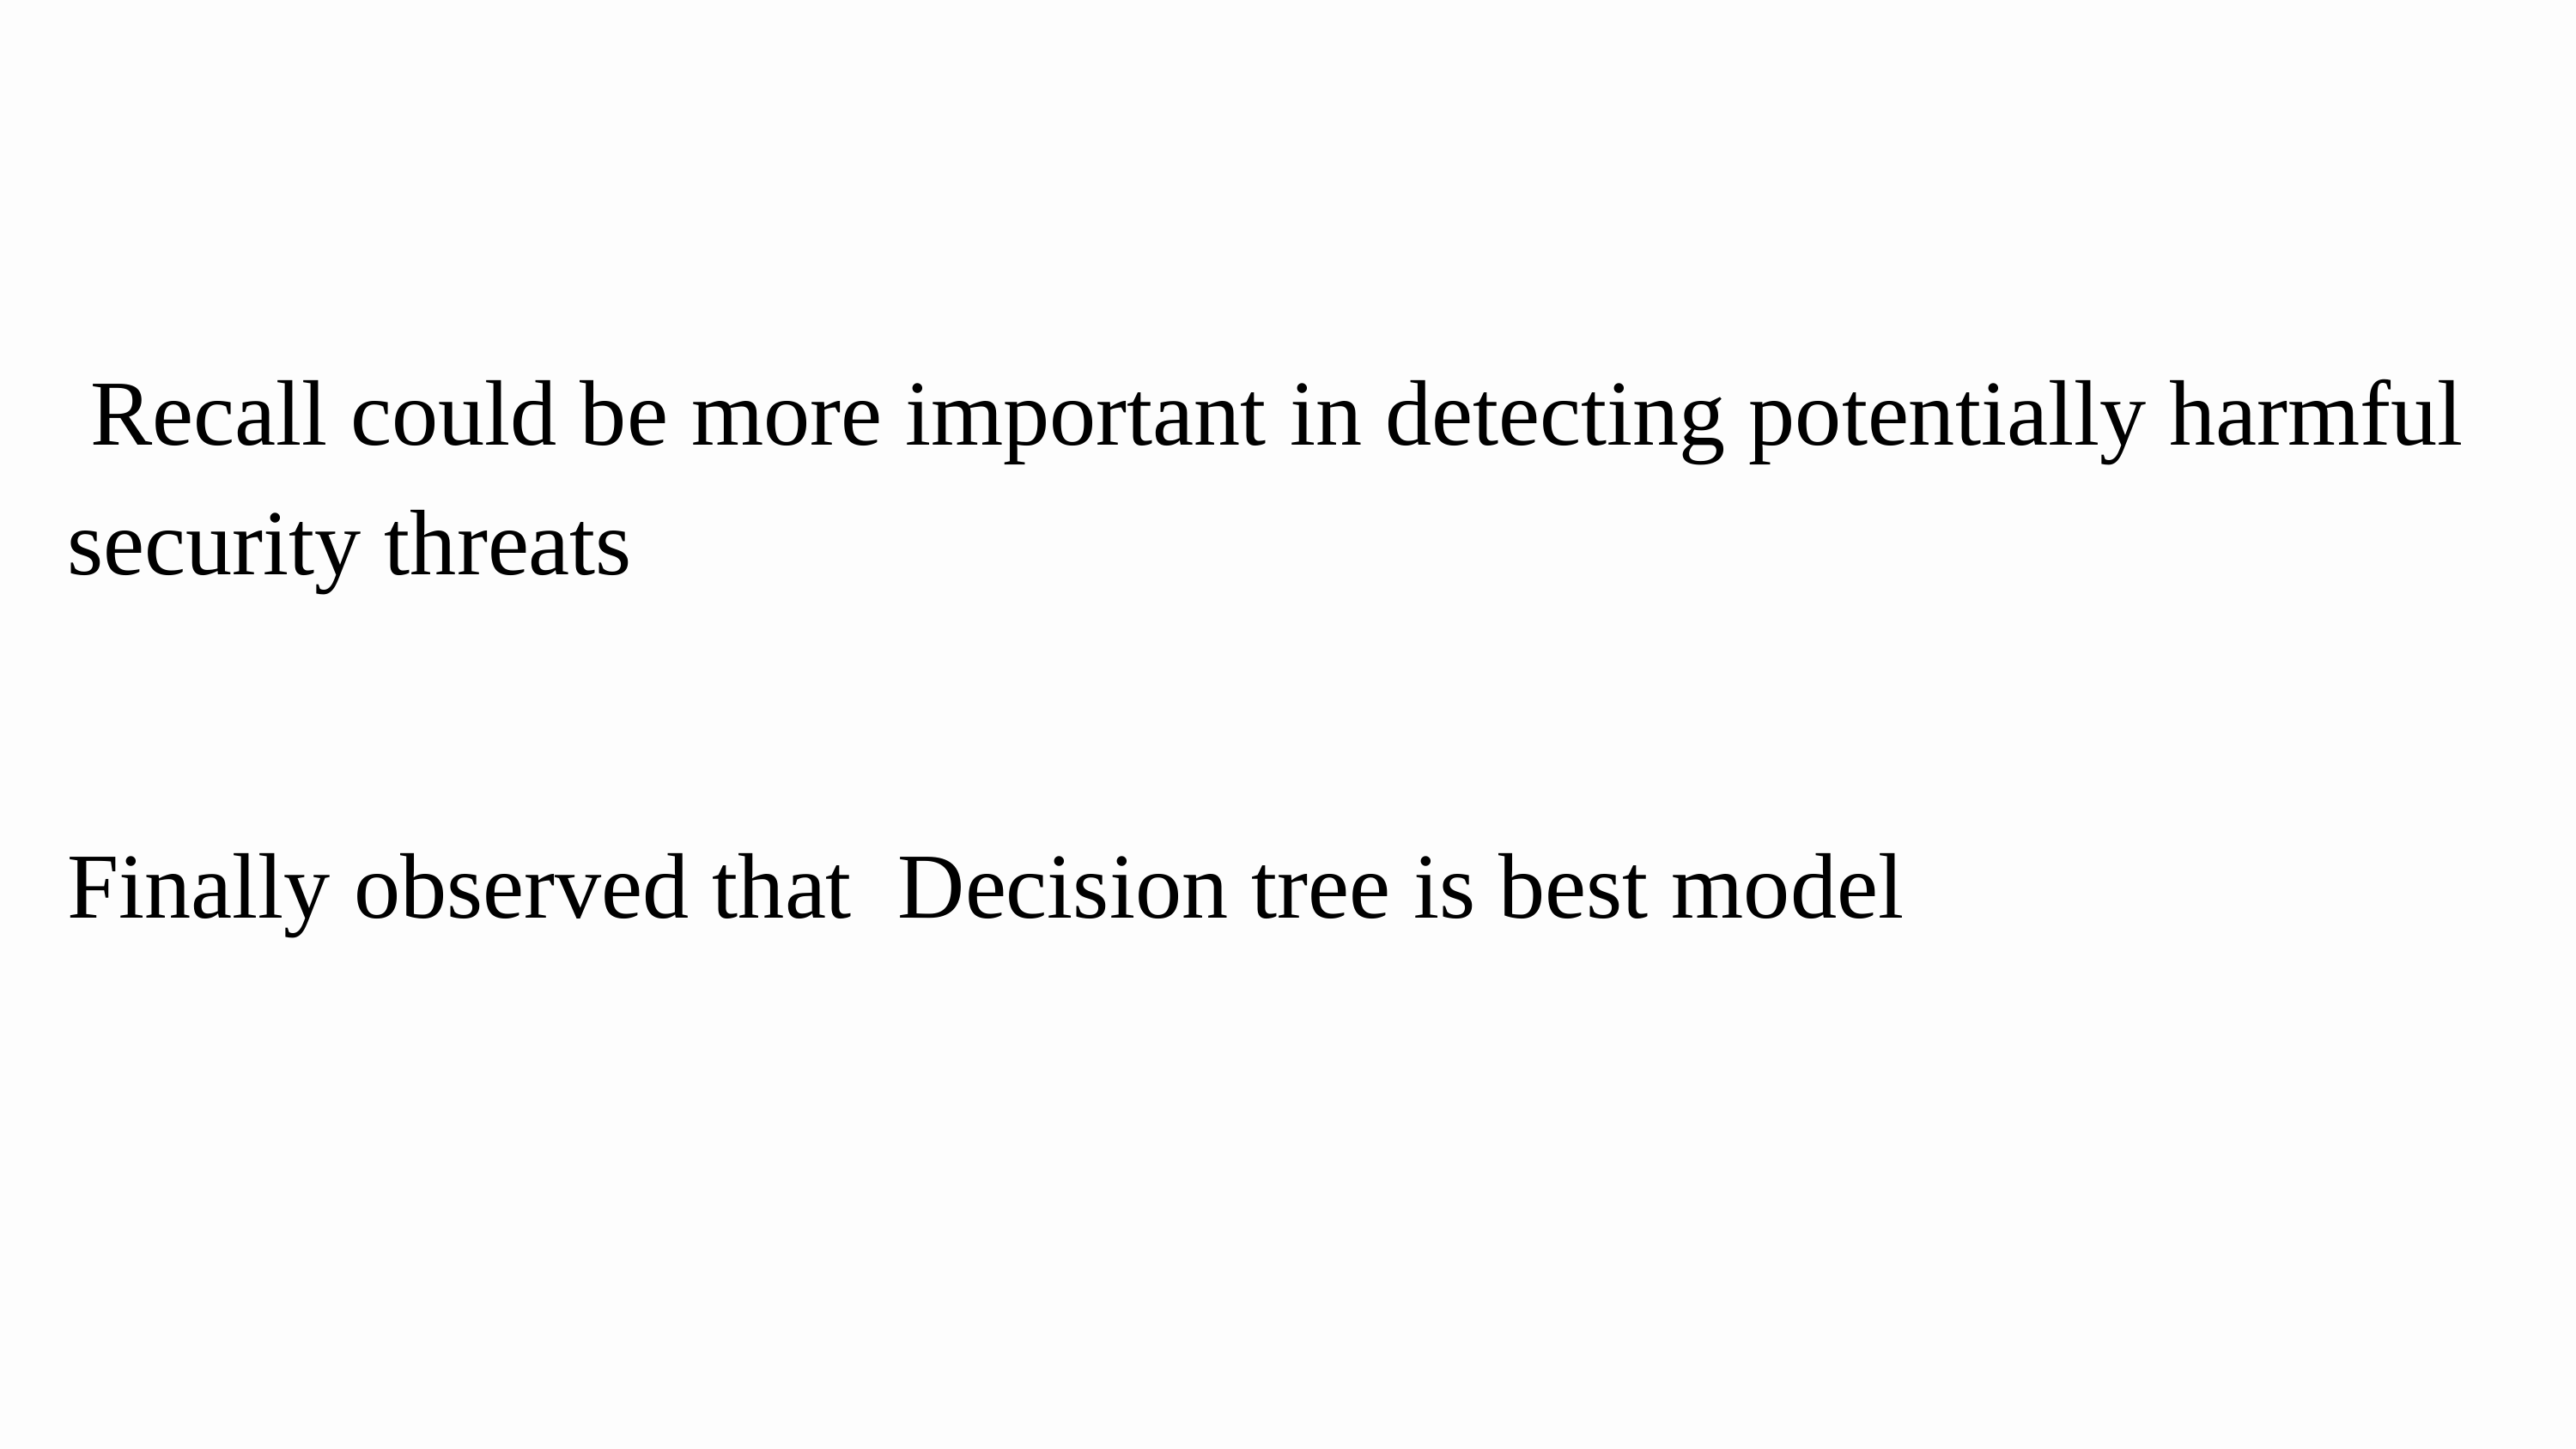

Recall could be more important in detecting potentially harmful security threats
Finally observed that  Decision tree is best model